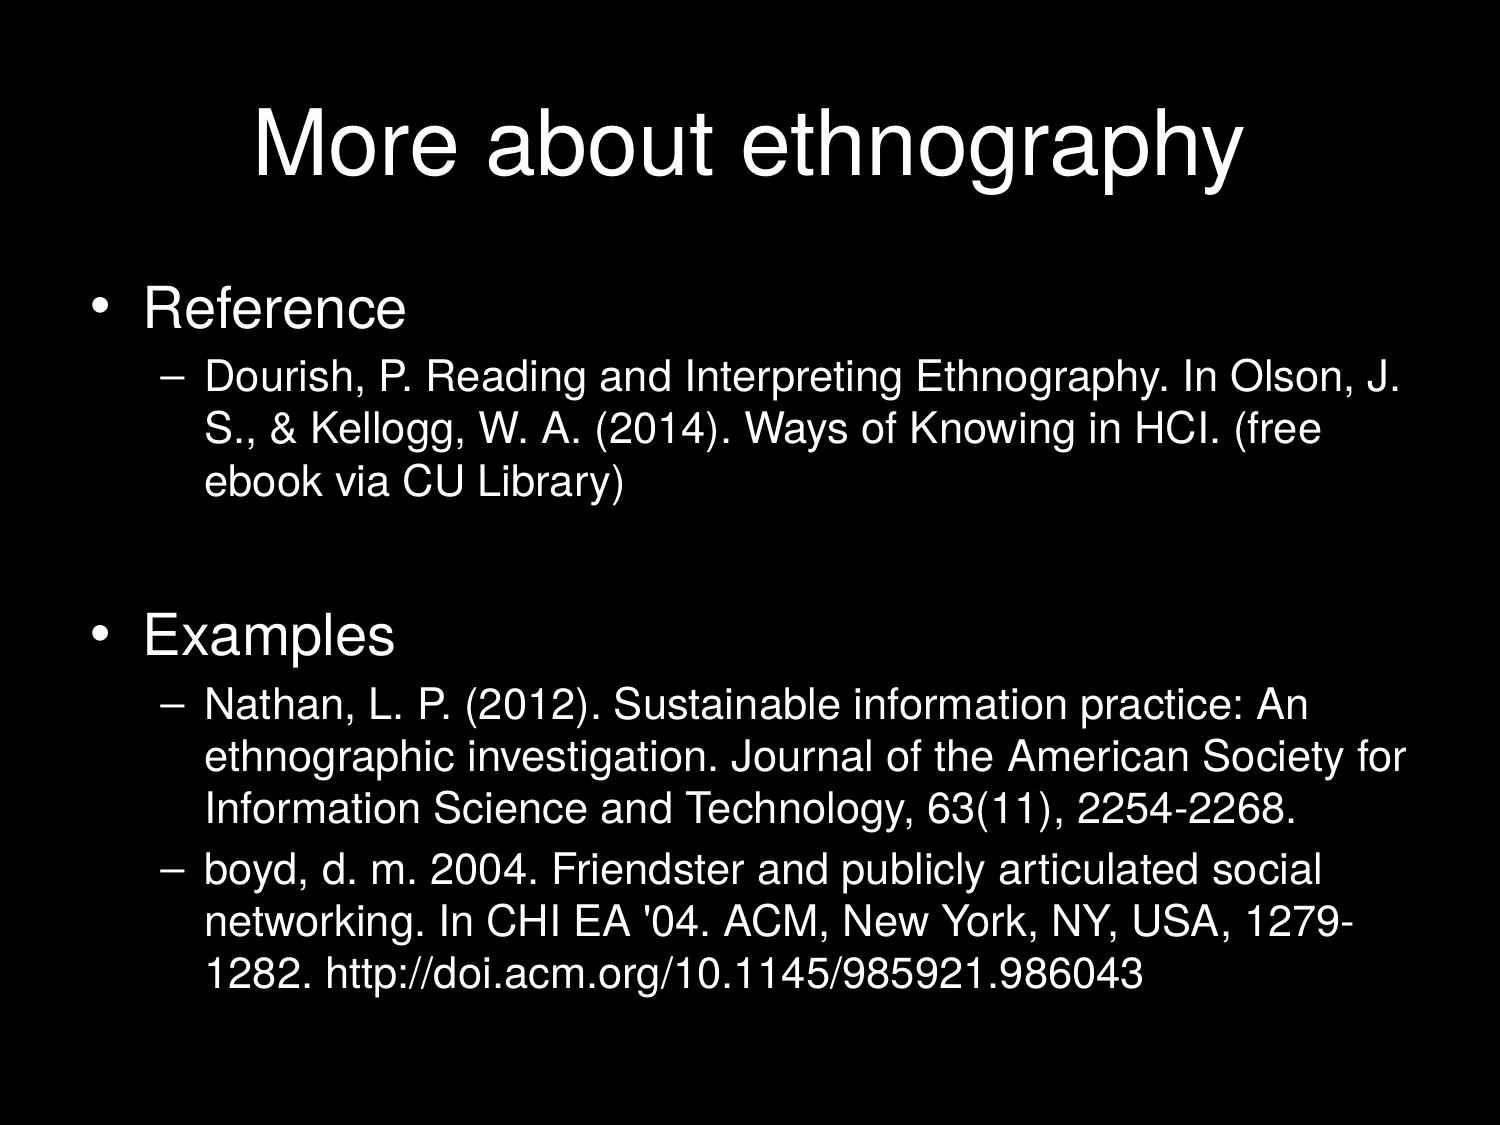

# More about ethnography
Reference
Dourish, P. Reading and Interpreting Ethnography. In Olson, J. S., & Kellogg, W. A. (2014). Ways of Knowing in HCI. (free ebook via CU Library)

Examples
Nathan, L. P. (2012). Sustainable information practice: An ethnographic investigation. Journal of the American Society for Information Science and Technology, 63(11), 2254-2268.
boyd, d. m. 2004. Friendster and publicly articulated social networking. In CHI EA '04. ACM, New York, NY, USA, 1279-1282. http://doi.acm.org/10.1145/985921.986043